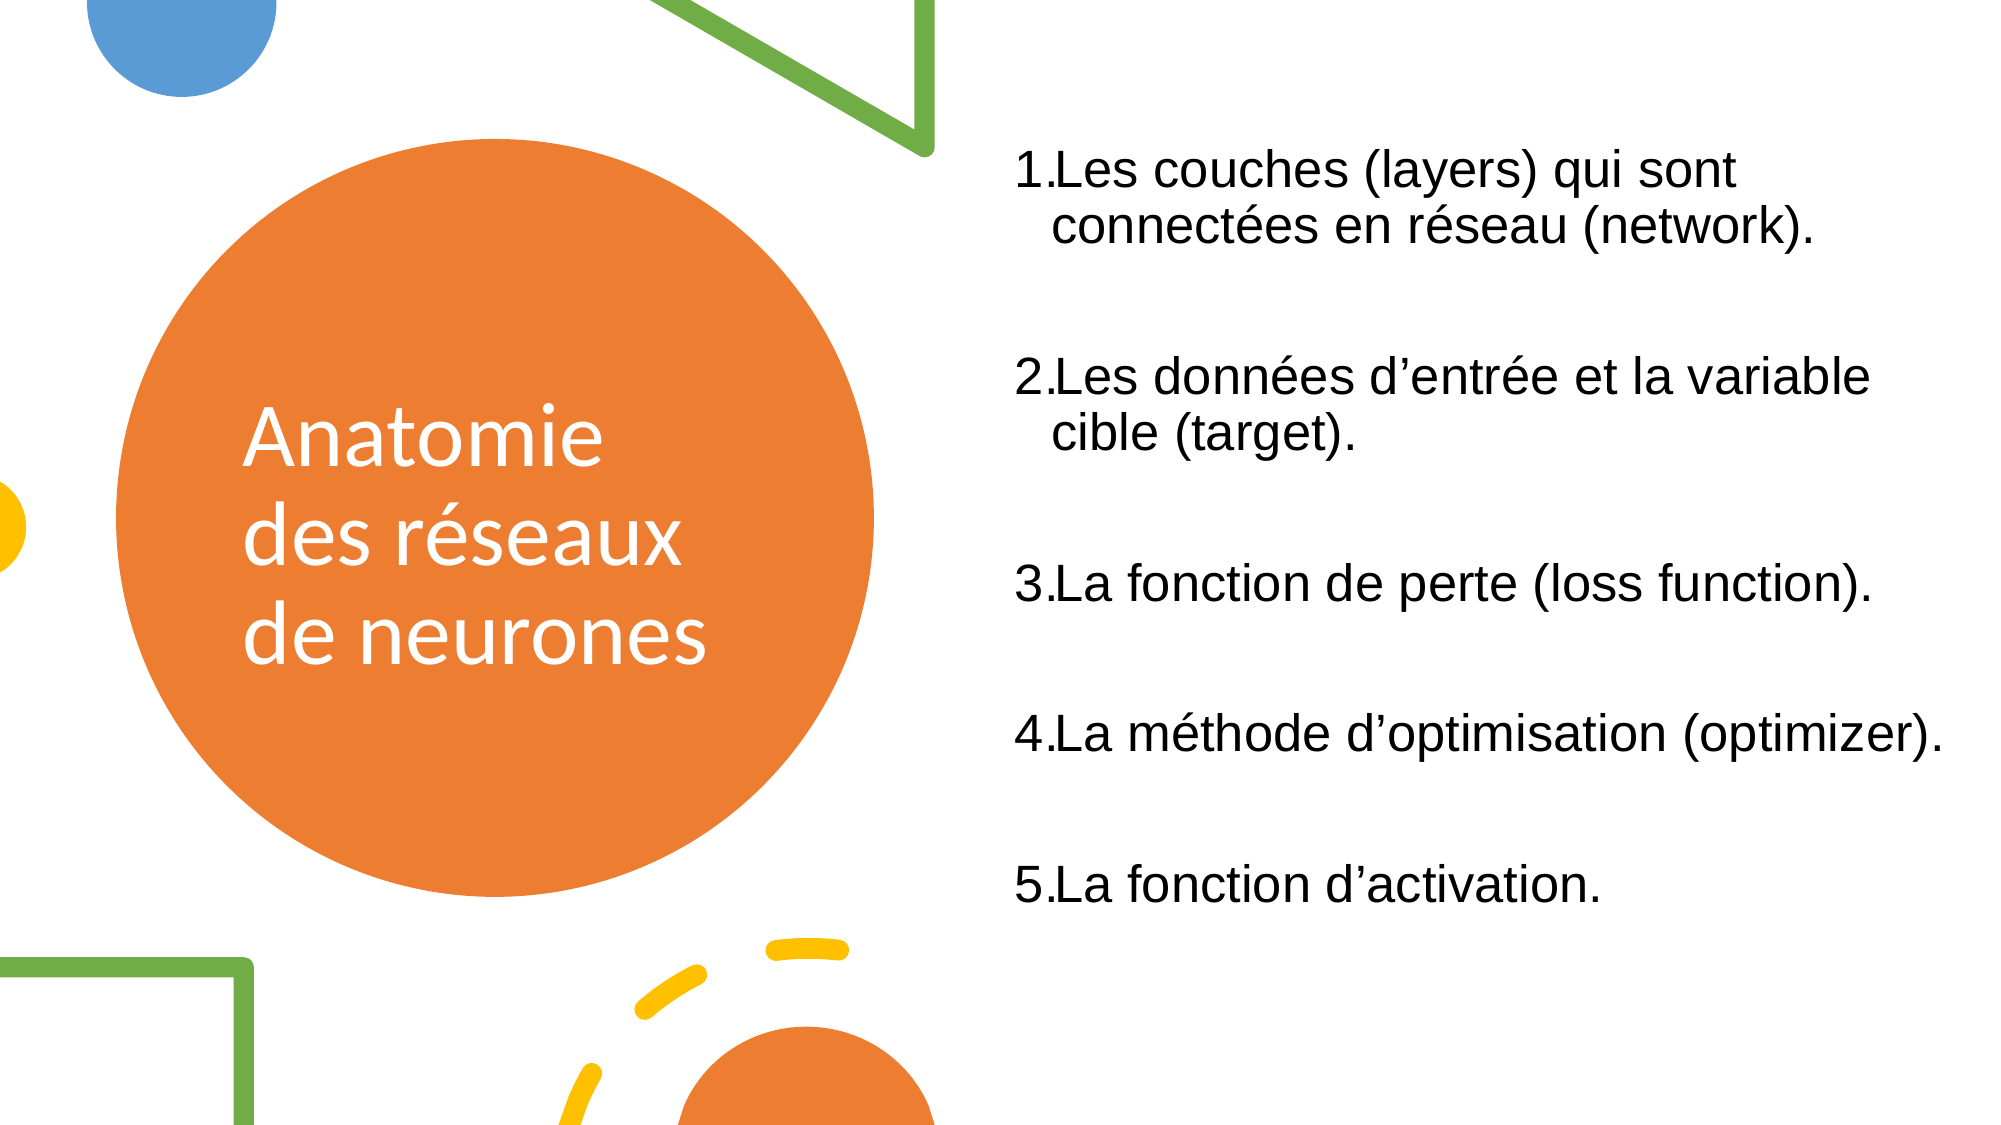

Les couches (layers) qui sont connectées en réseau (network).

Les données d’entrée et la variable cible (target).

La fonction de perte (loss function).

La méthode d’optimisation (optimizer).

La fonction d’activation.

# Anatomie des réseaux de neurones